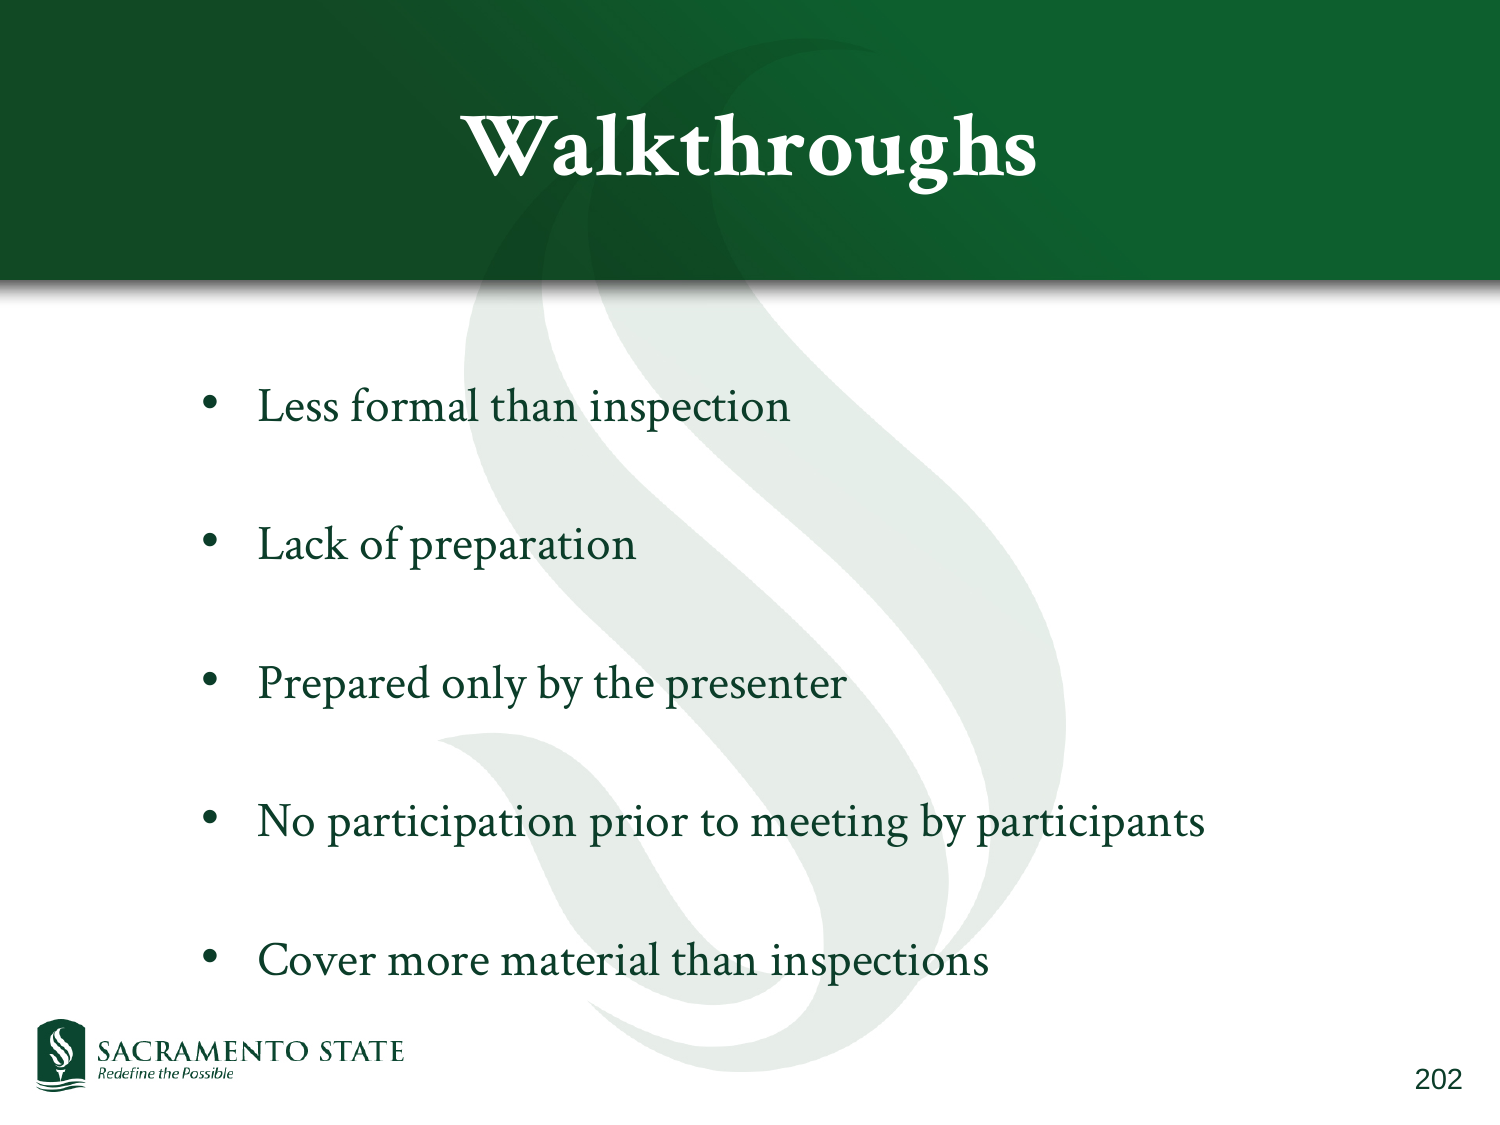

# Walkthroughs
Less formal than inspection

Lack of preparation

Prepared only by the presenter

No participation prior to meeting by participants

Cover more material than inspections

202